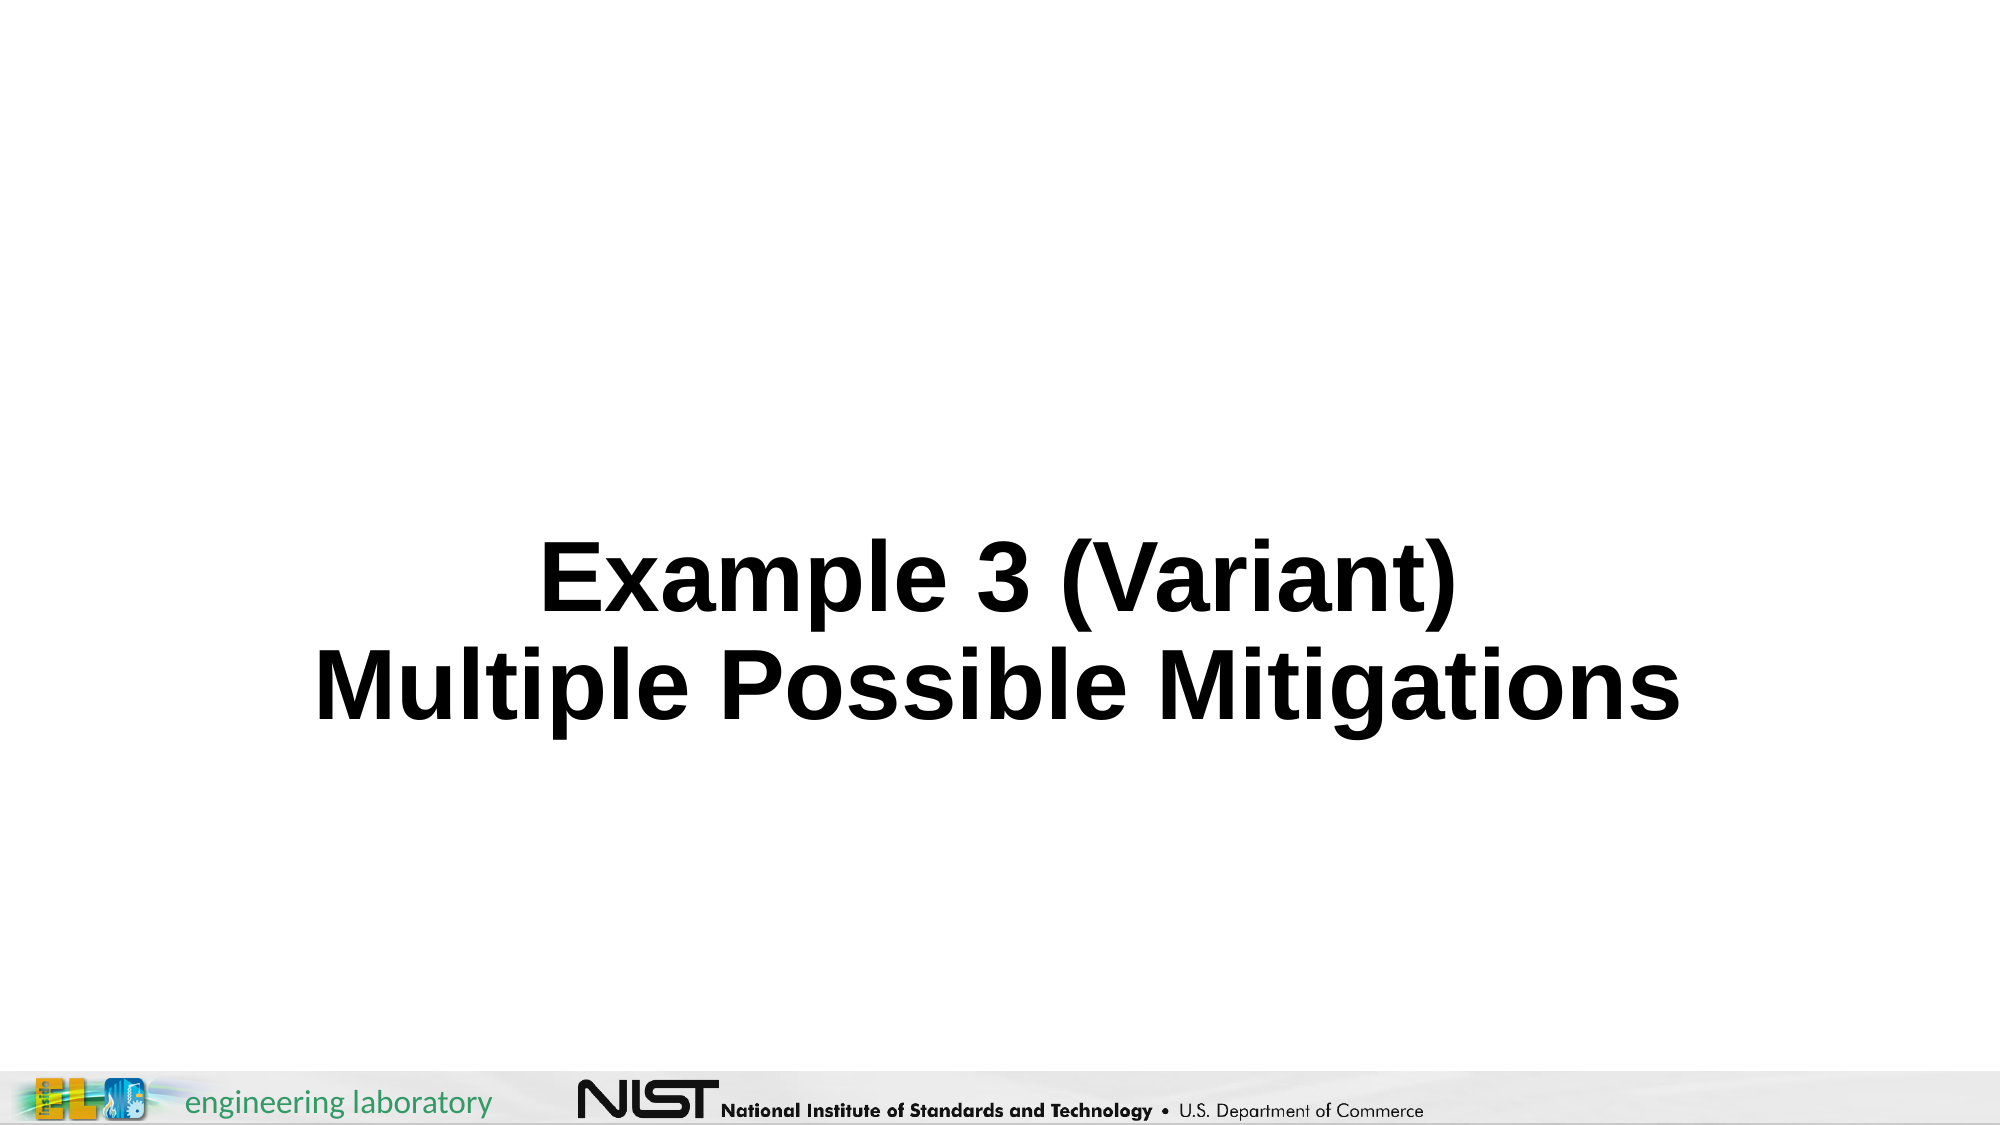

# Example 3 (Variant) Multiple Possible Mitigations